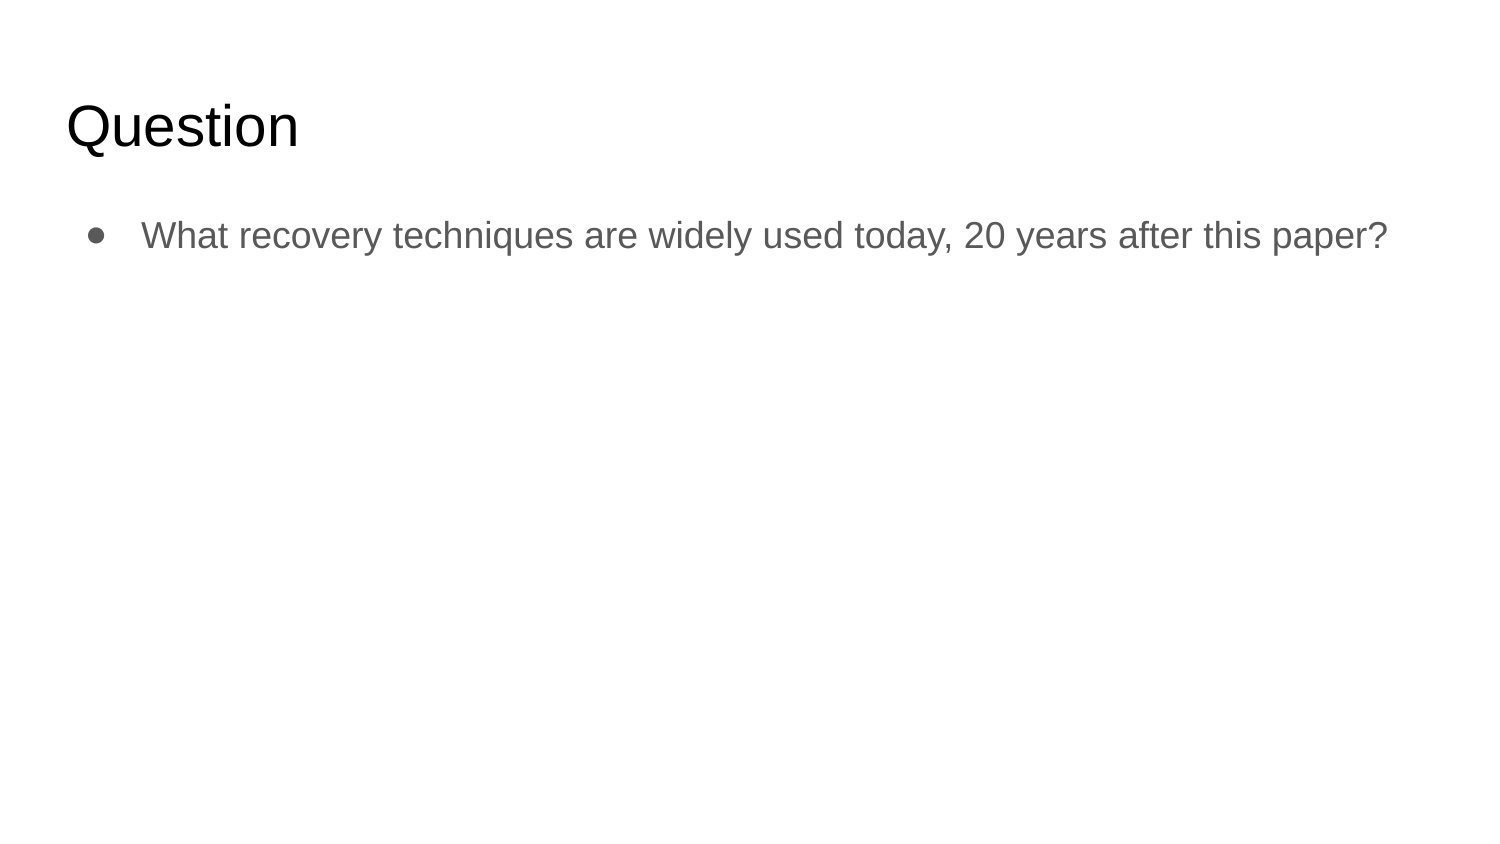

# Question
What recovery techniques are widely used today, 20 years after this paper?